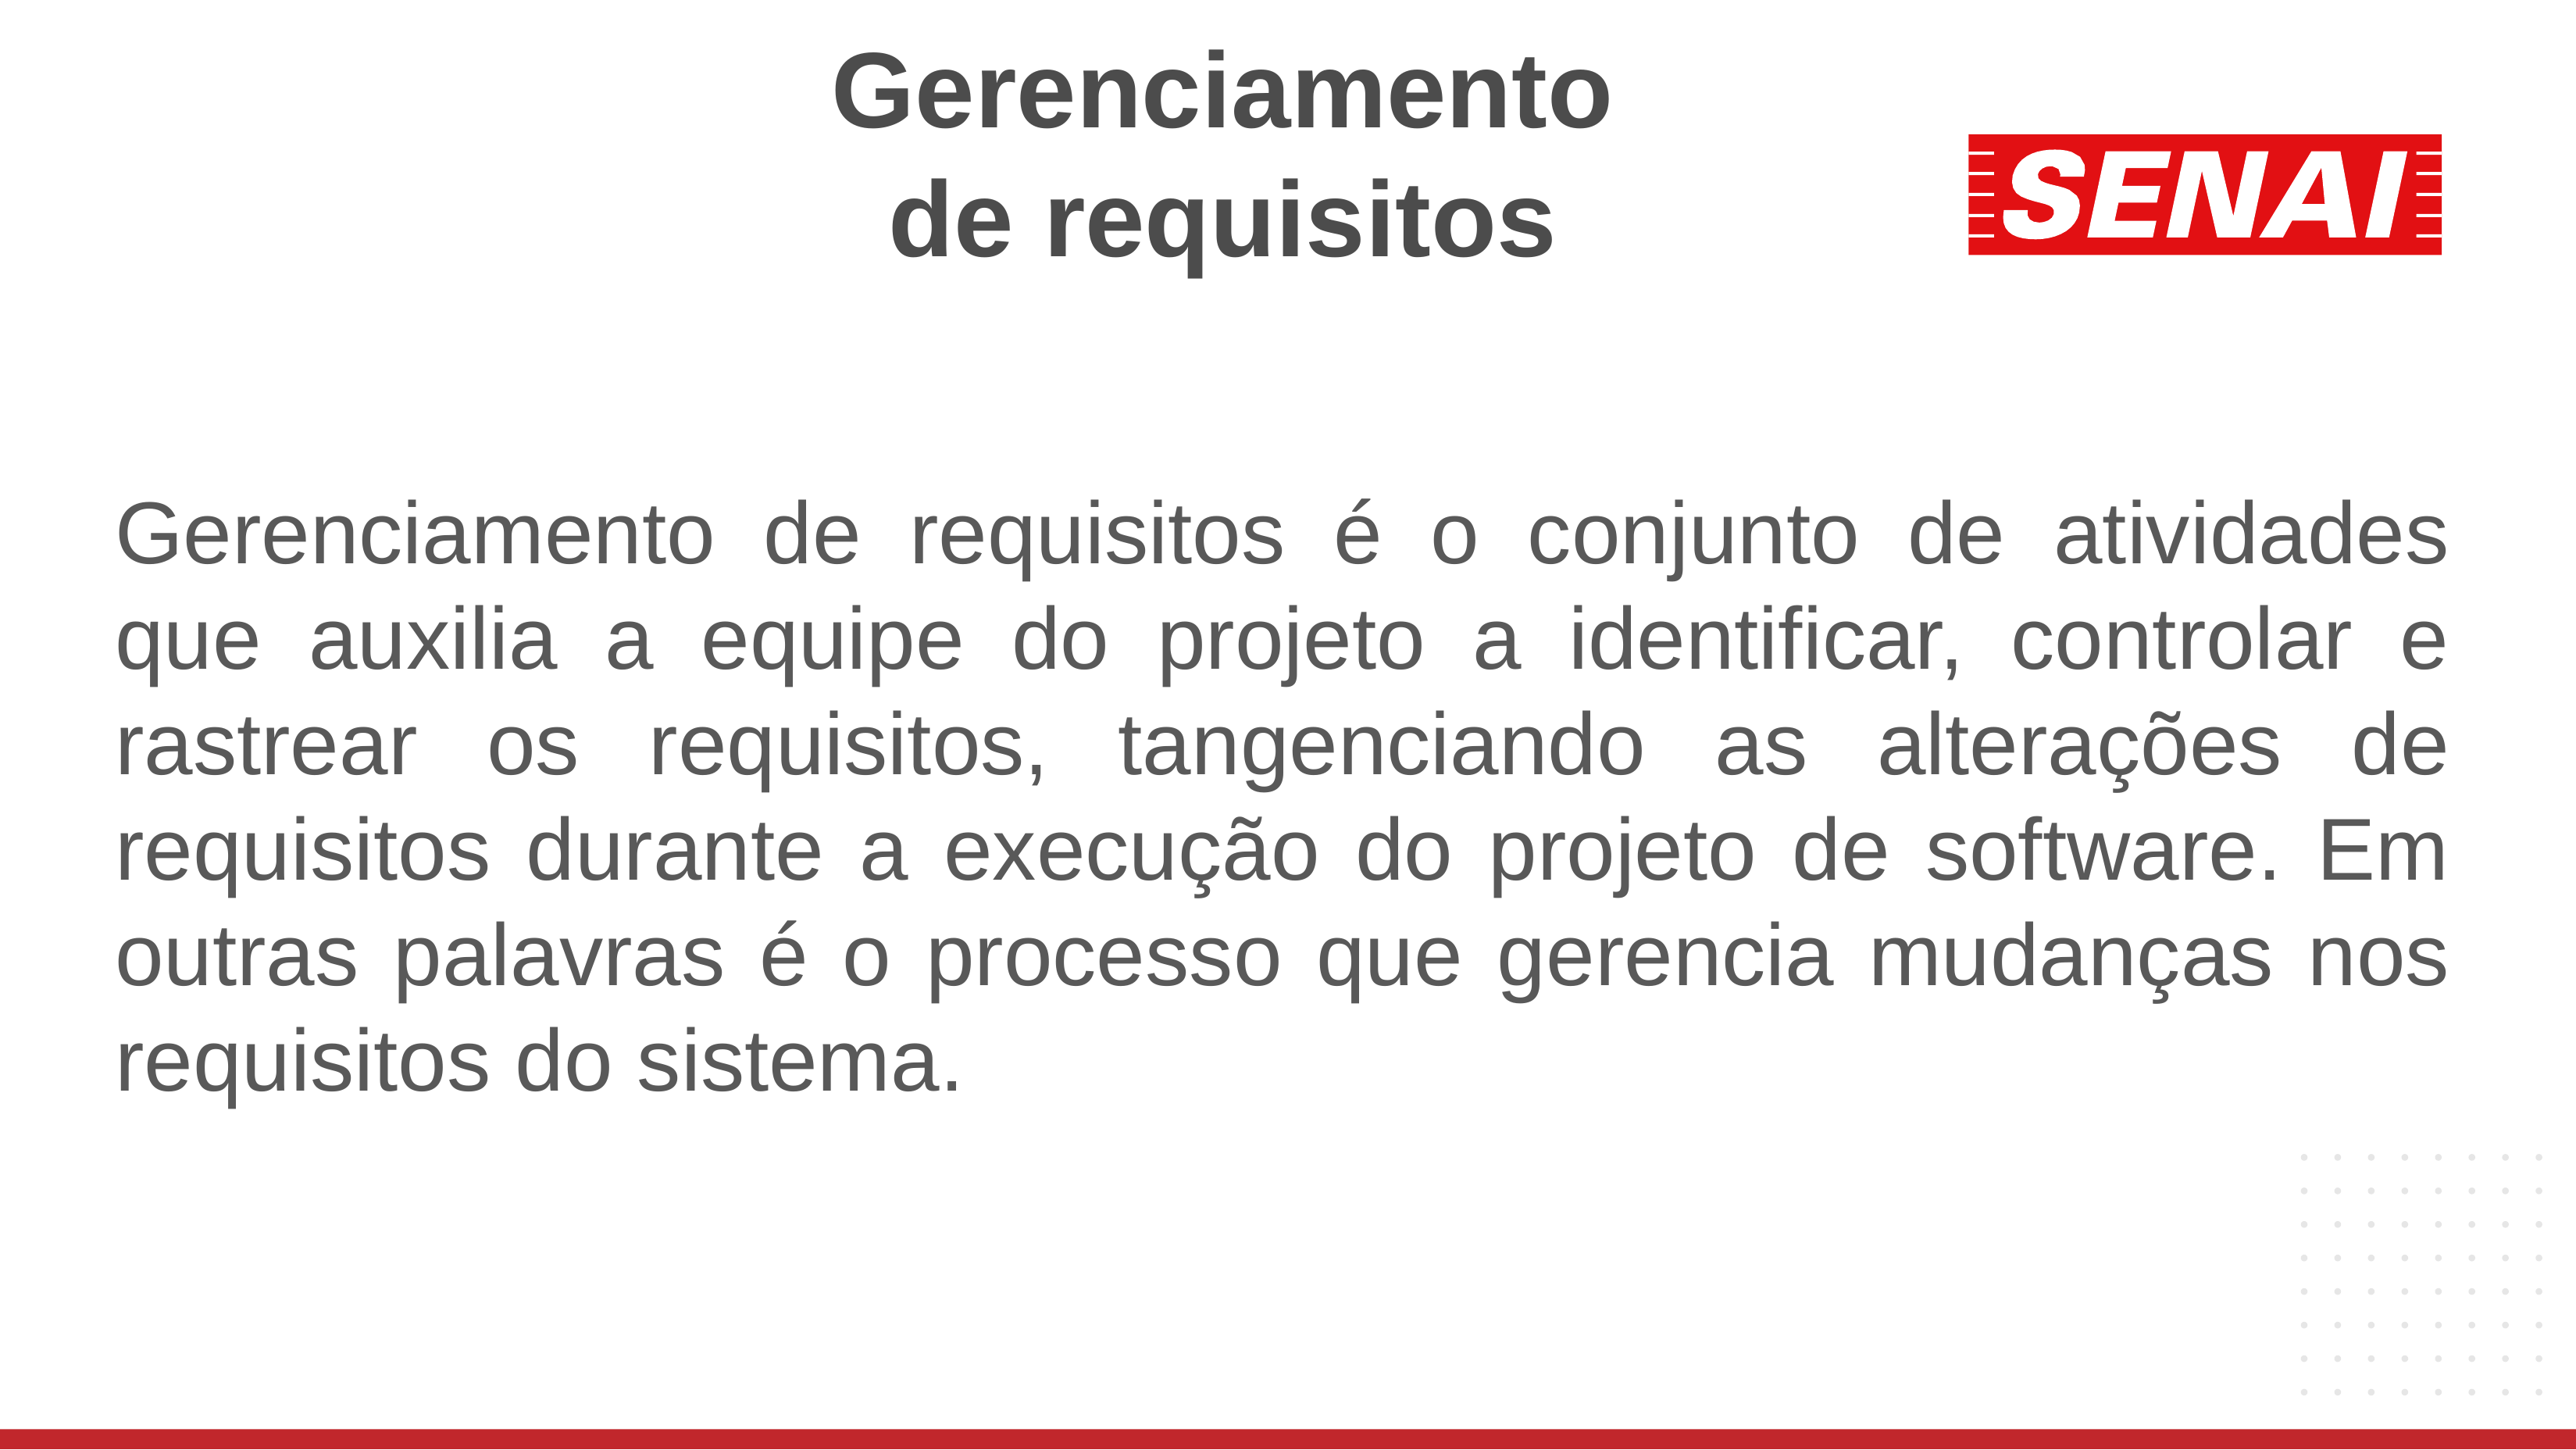

# Gerenciamento de requisitos

Gerenciamento de requisitos é o conjunto de atividades que auxilia a equipe do projeto a identificar, controlar e rastrear os requisitos, tangenciando as alterações de requisitos durante a execução do projeto de software. Em outras palavras é o processo que gerencia mudanças nos requisitos do sistema.